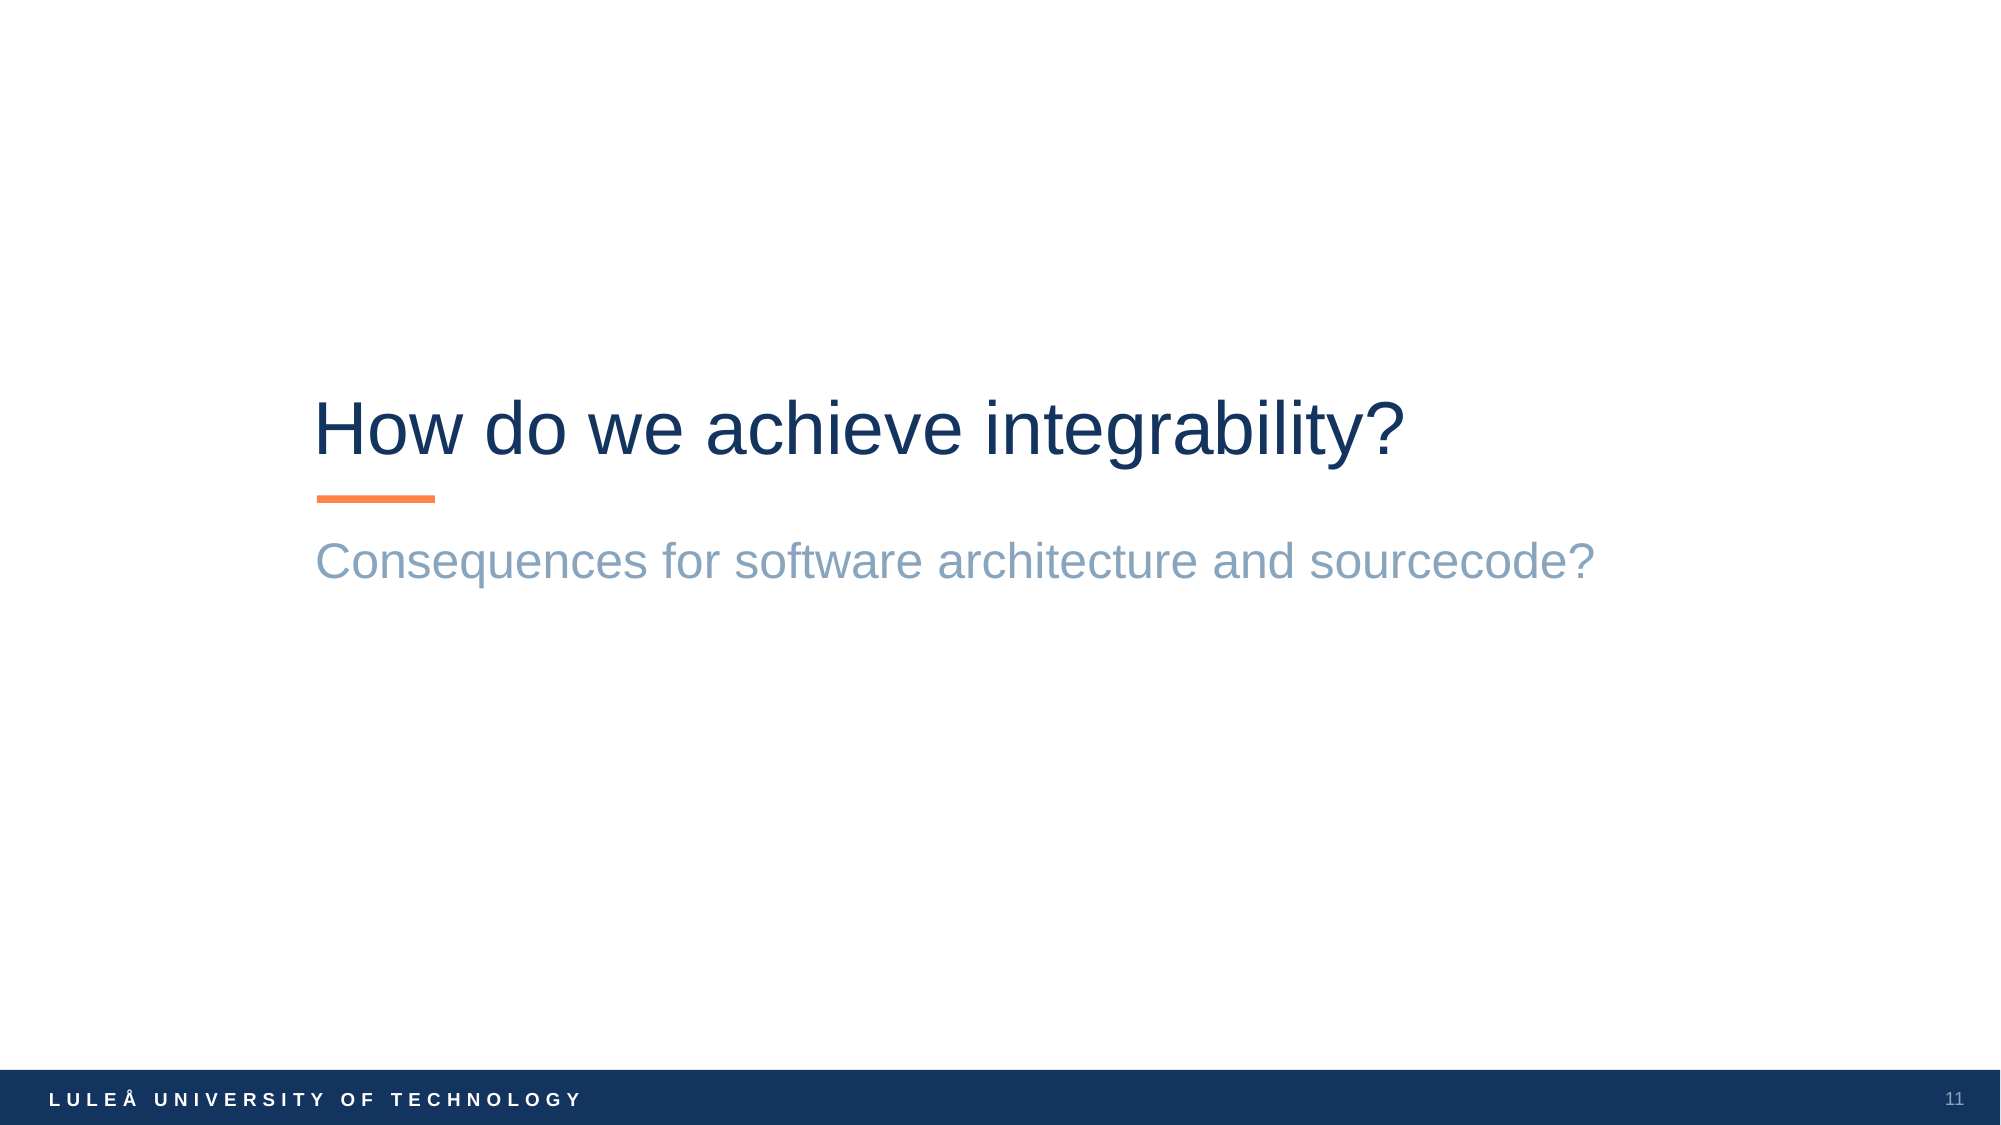

# How do we achieve integrability?
Consequences for software architecture and sourcecode?
11